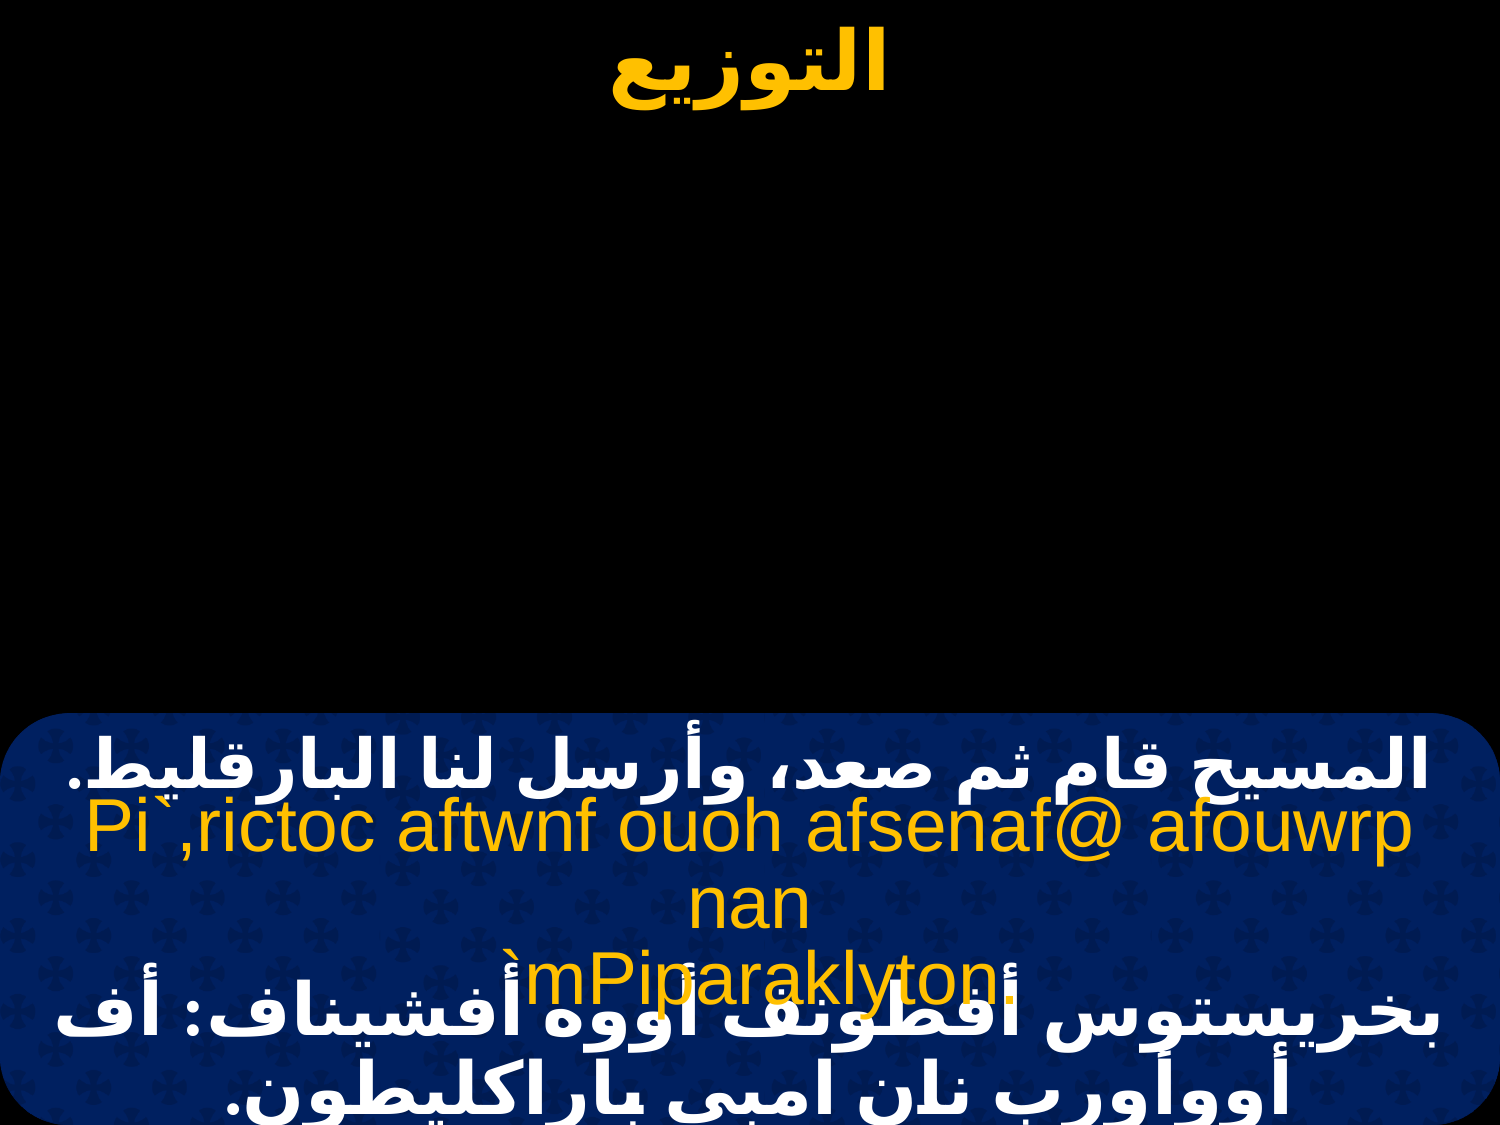

# المسيح قام ثم صعد، وأرسل لنا البارقليط.
Pi`,rictoc aftwnf ouoh afsenaf@ afouwrp nan
 `mPiparaklyton.
بخريستوس أفطونف أووه أفشيناف: أف أووأورب نان امبي باراكليطون.